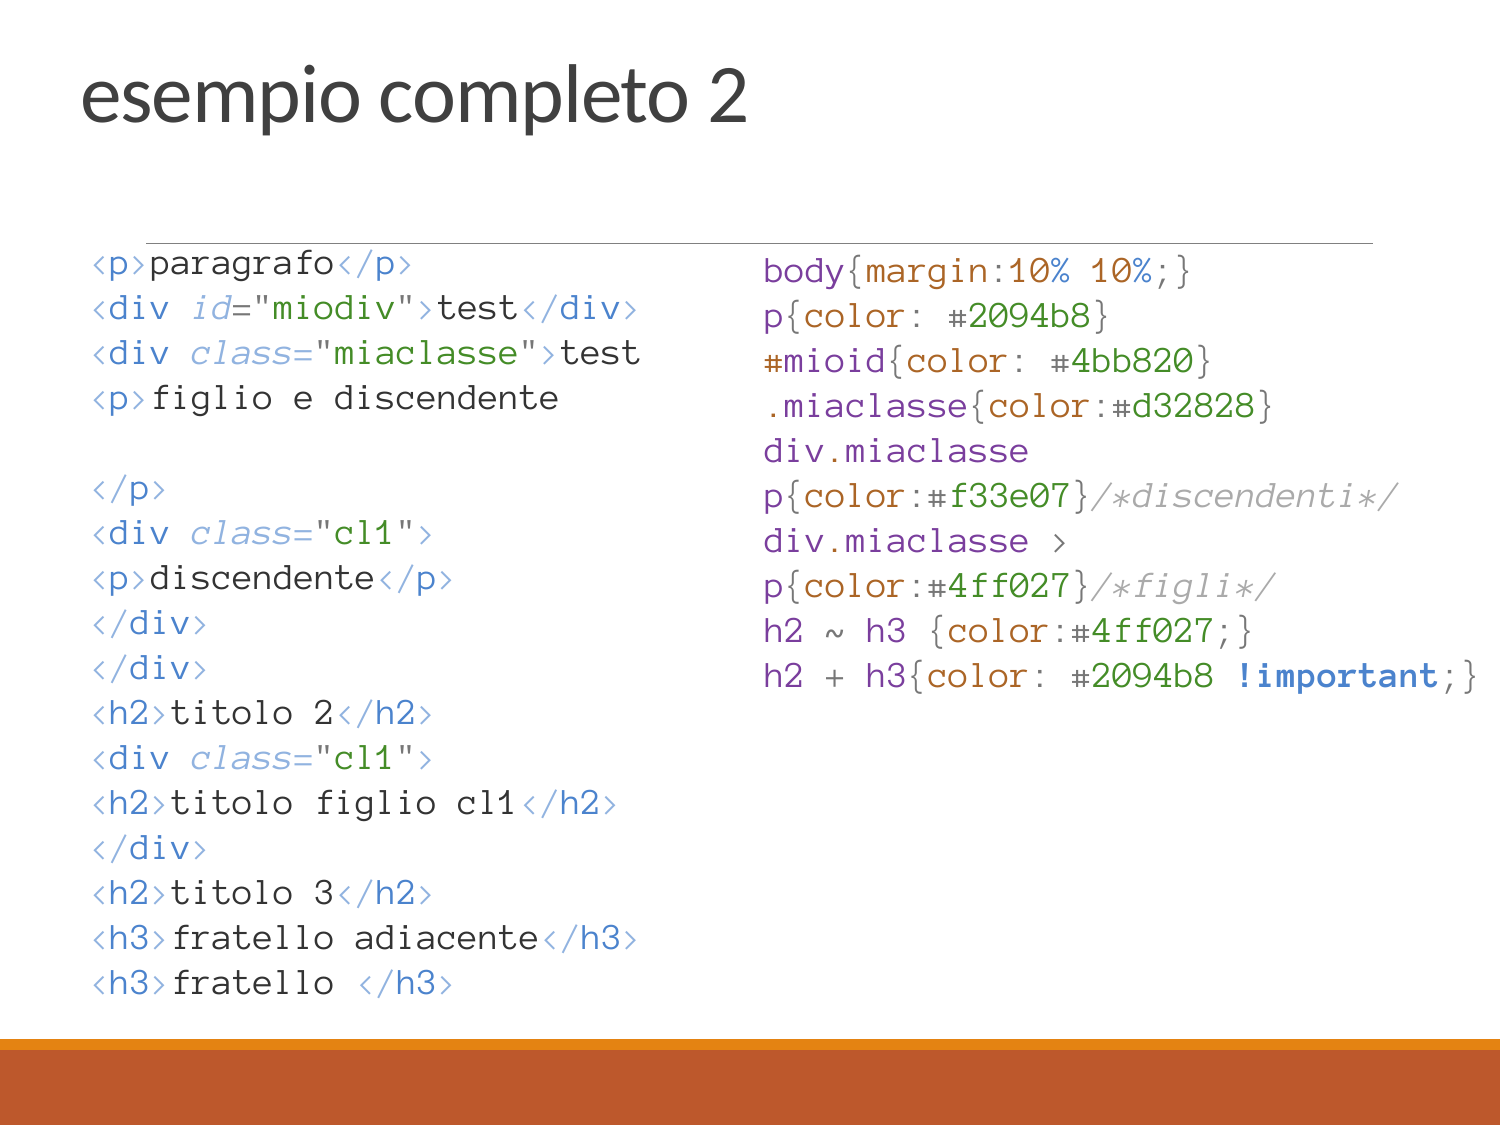

# esempio completo 2
<p>paragrafo</p>
<div id="miodiv">test</div>
<div class="miaclasse">test
<p>figlio e discendente
</p>
<div class="cl1">
<p>discendente</p>
</div>
</div>
<h2>titolo 2</h2>
<div class="cl1">
<h2>titolo figlio cl1</h2>
</div>
<h2>titolo 3</h2>
<h3>fratello adiacente</h3>
<h3>fratello </h3>
body{margin:10% 10%;}
p{color: #2094b8}
#mioid{color: #4bb820}
.miaclasse{color:#d32828}
div.miaclasse p{color:#f33e07}/*discendenti*/
div.miaclasse > p{color:#4ff027}/*figli*/
h2 ~ h3 {color:#4ff027;}
h2 + h3{color: #2094b8 !important;}